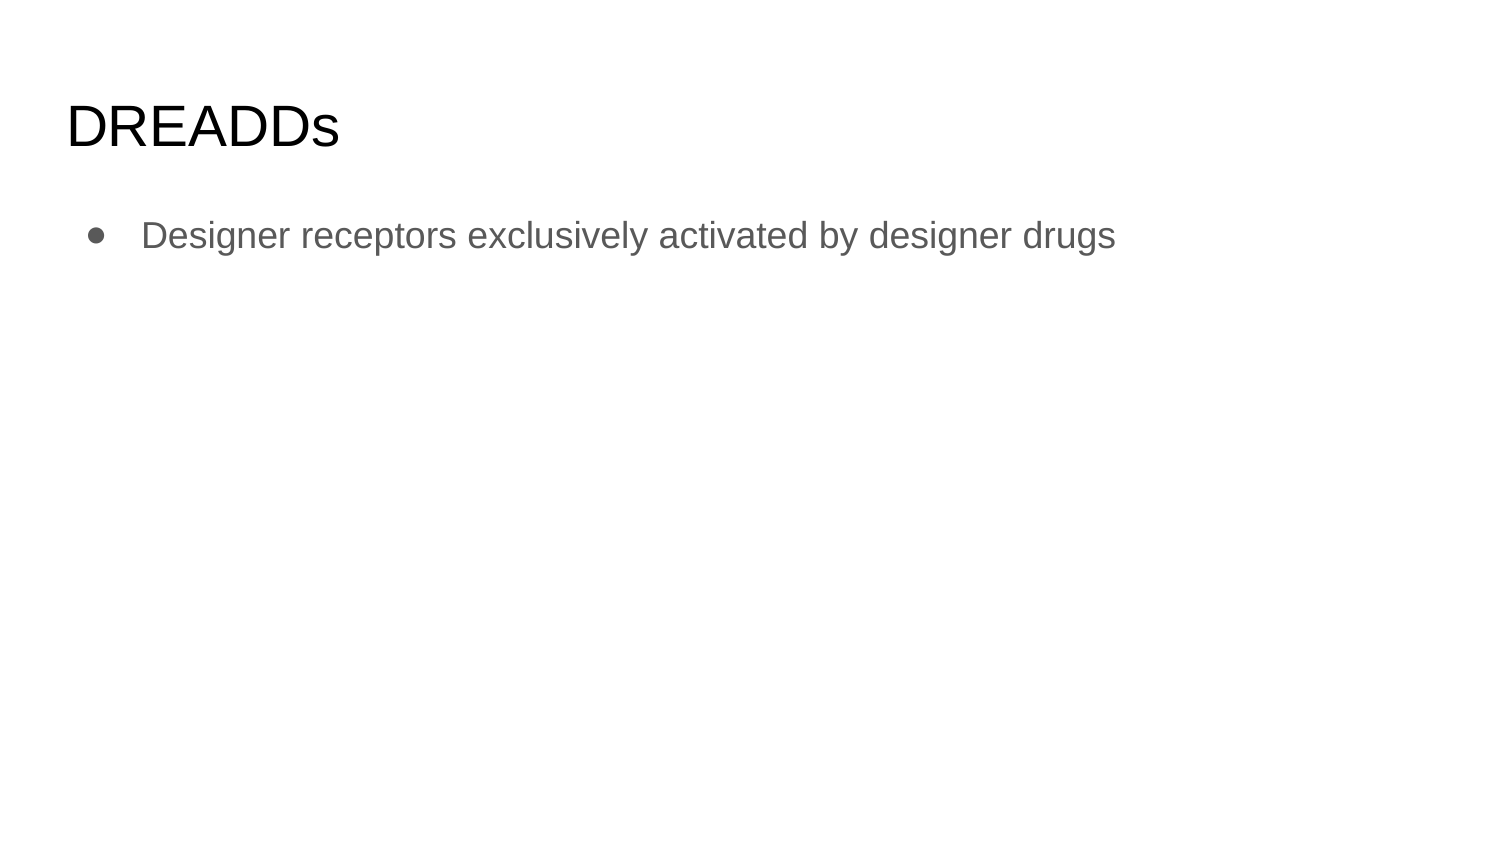

# DREADDs
Designer receptors exclusively activated by designer drugs